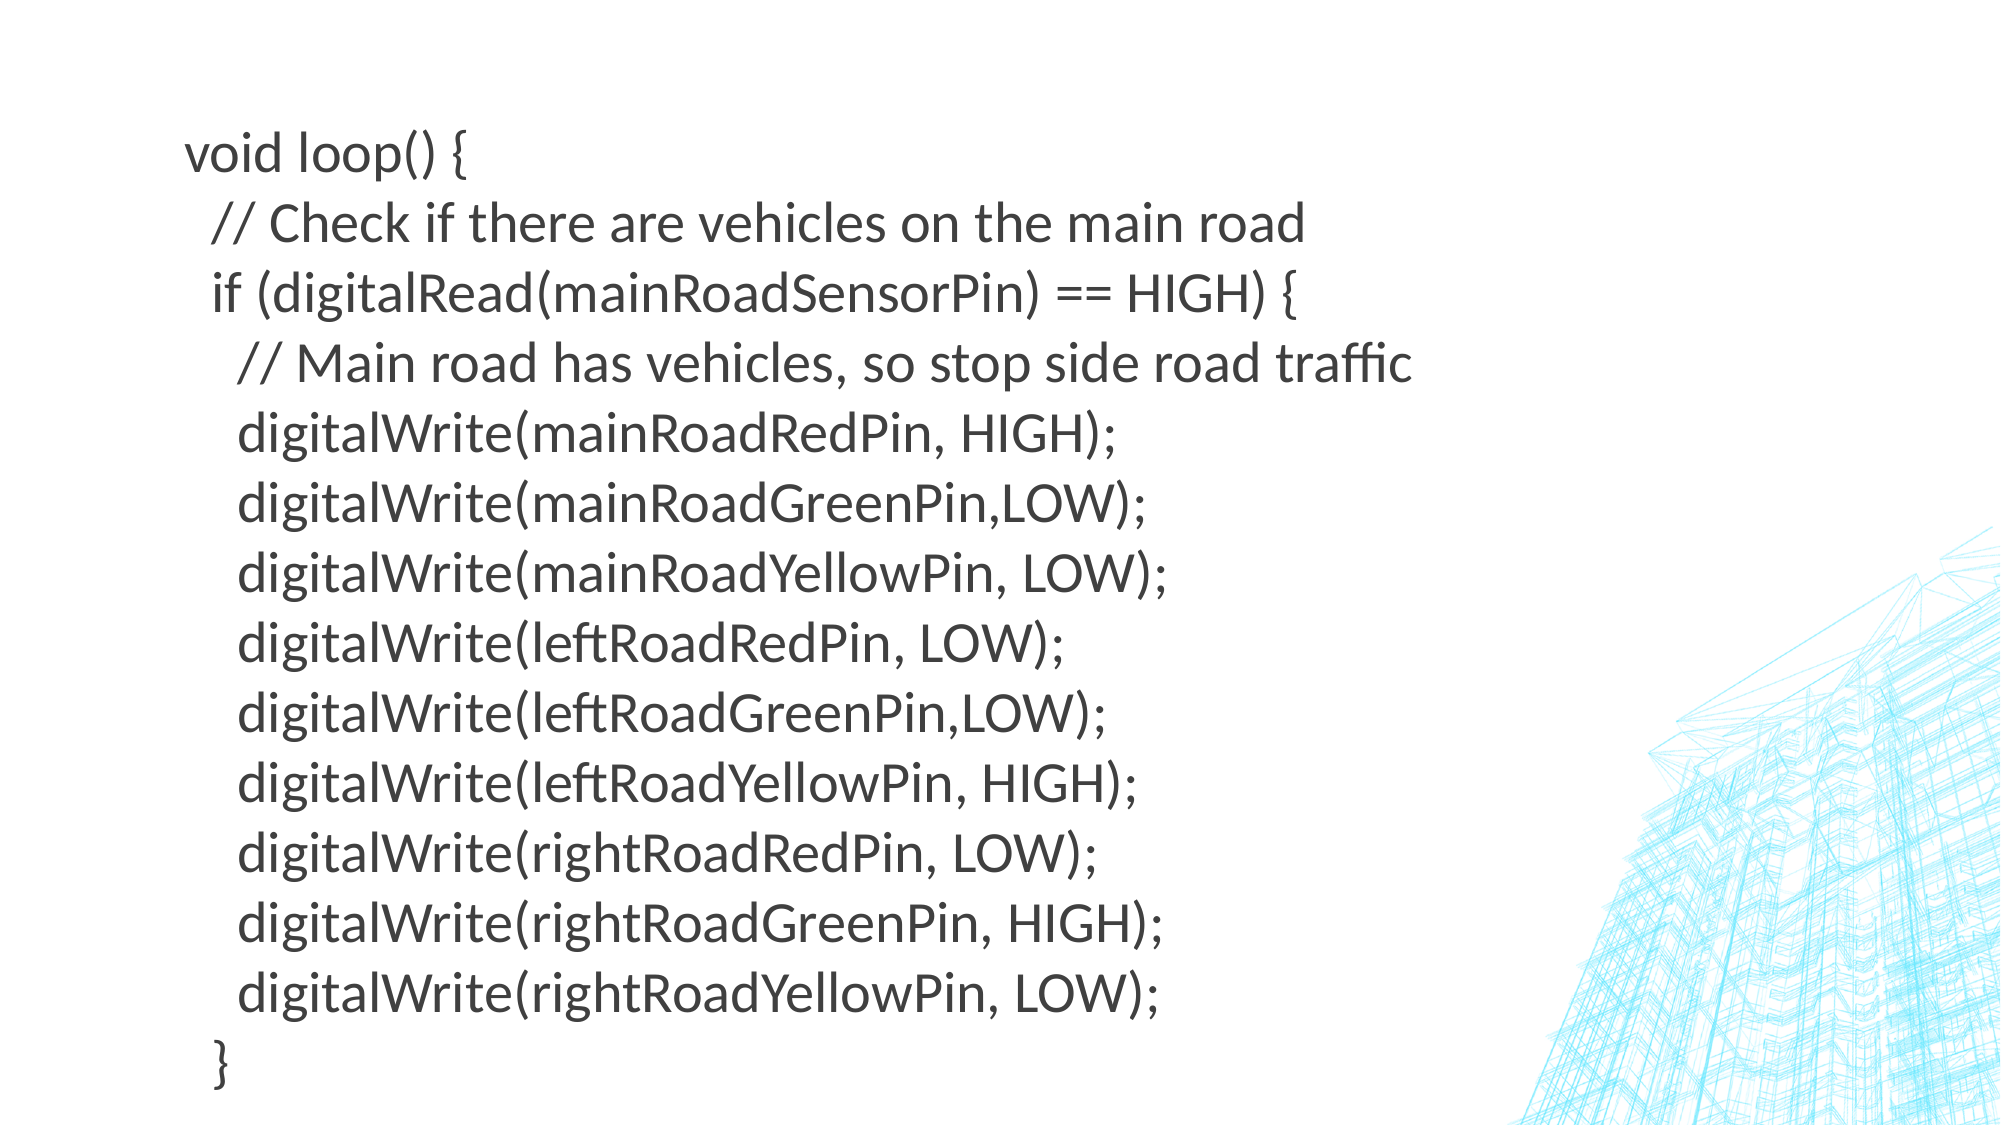

void loop() {
  // Check if there are vehicles on the main road
  if (digitalRead(mainRoadSensorPin) == HIGH) {
    // Main road has vehicles, so stop side road traffic
    digitalWrite(mainRoadRedPin, HIGH);
    digitalWrite(mainRoadGreenPin,LOW);
    digitalWrite(mainRoadYellowPin, LOW);
    digitalWrite(leftRoadRedPin, LOW);
    digitalWrite(leftRoadGreenPin,LOW);
    digitalWrite(leftRoadYellowPin, HIGH);
    digitalWrite(rightRoadRedPin, LOW);
    digitalWrite(rightRoadGreenPin, HIGH);
    digitalWrite(rightRoadYellowPin, LOW);
  }